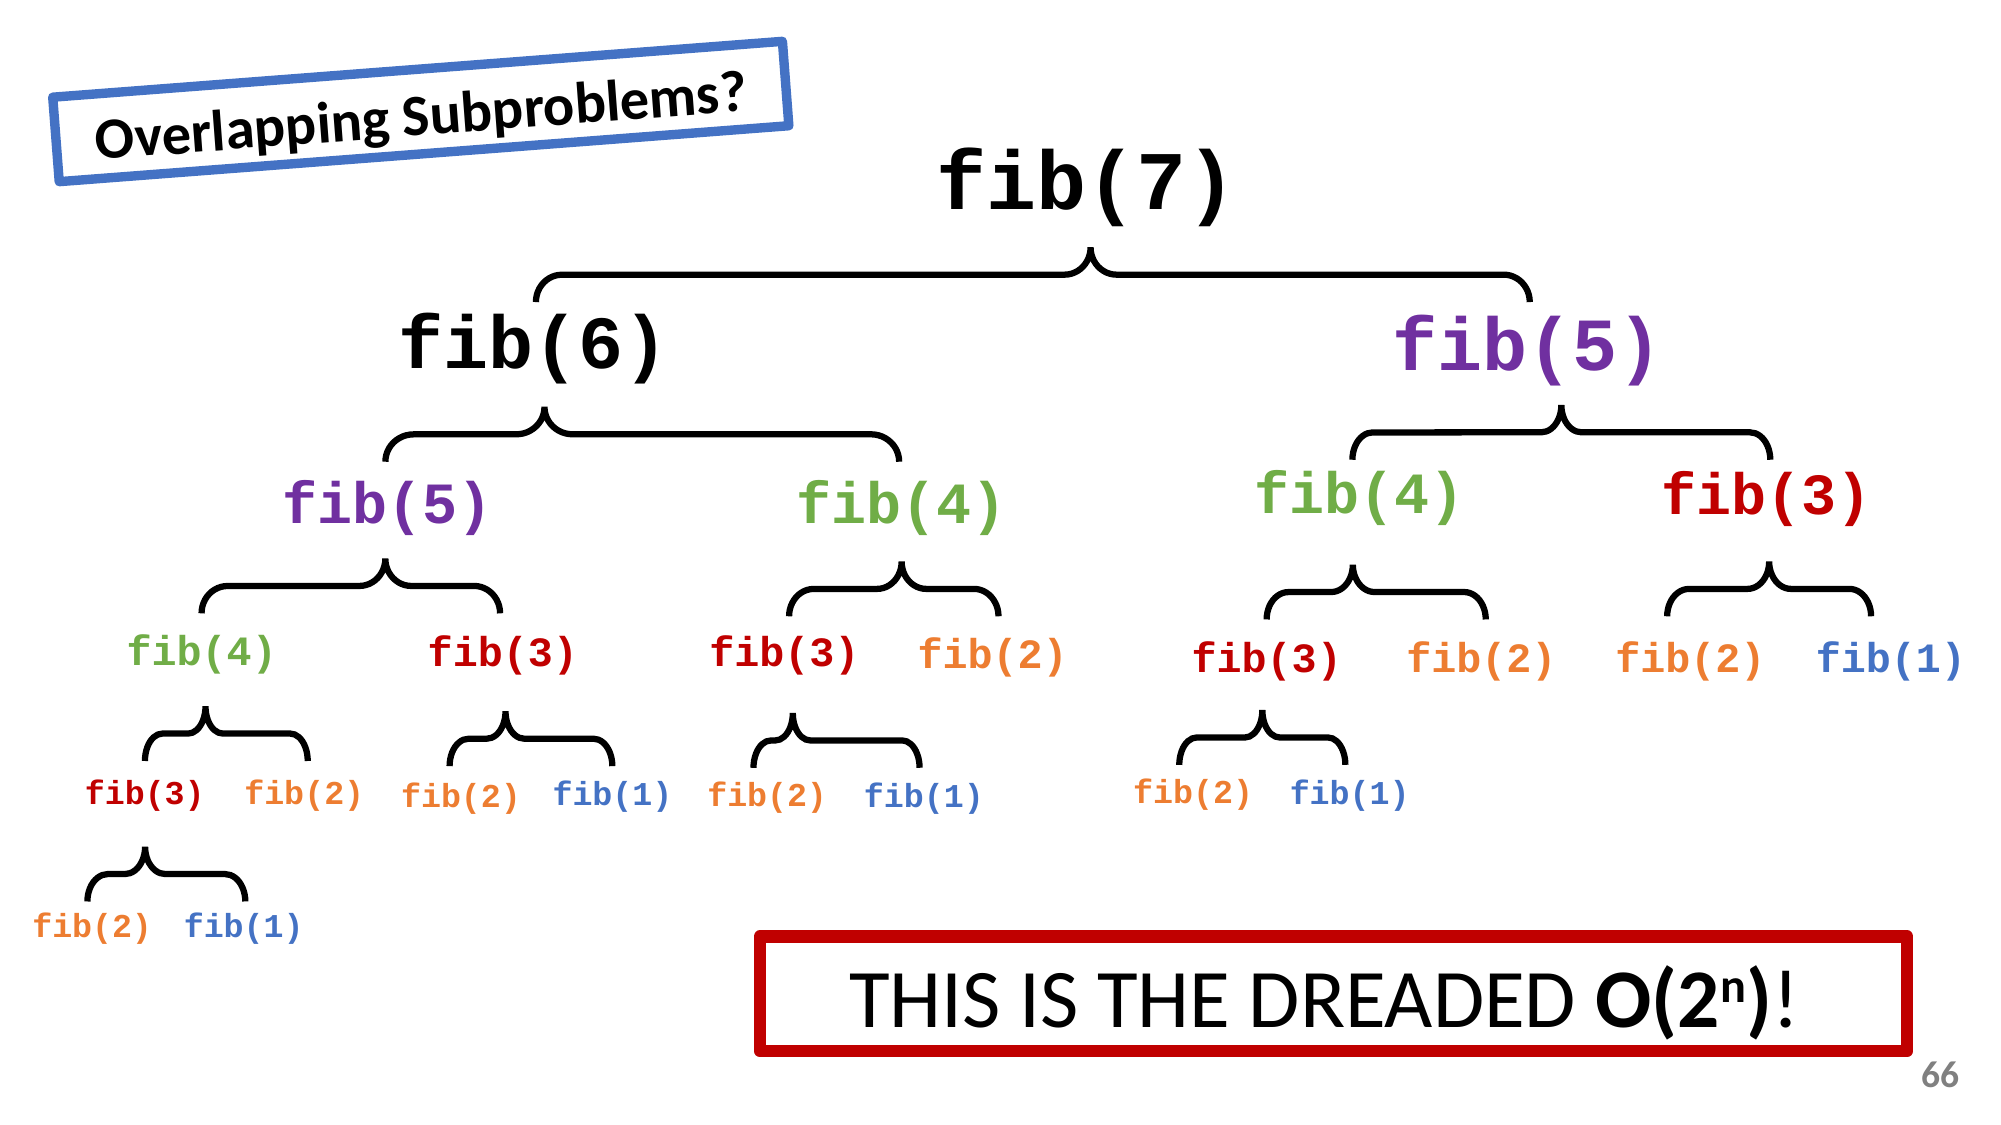

Overlapping Subproblems?
fib(7)

fib(6)
fib(5)

fib(4)
fib(3)
fib(5)
fib(4)

fib(4)
fib(3)
fib(3)
fib(2)
fib(2)
fib(1)
fib(2)
fib(3)

fib(2)
fib(1)
fib(3)
fib(2)
fib(1)
fib(2)
fib(2)
fib(1)

fib(2)
fib(1)
THIS IS THE DREADED O(2n)!
66